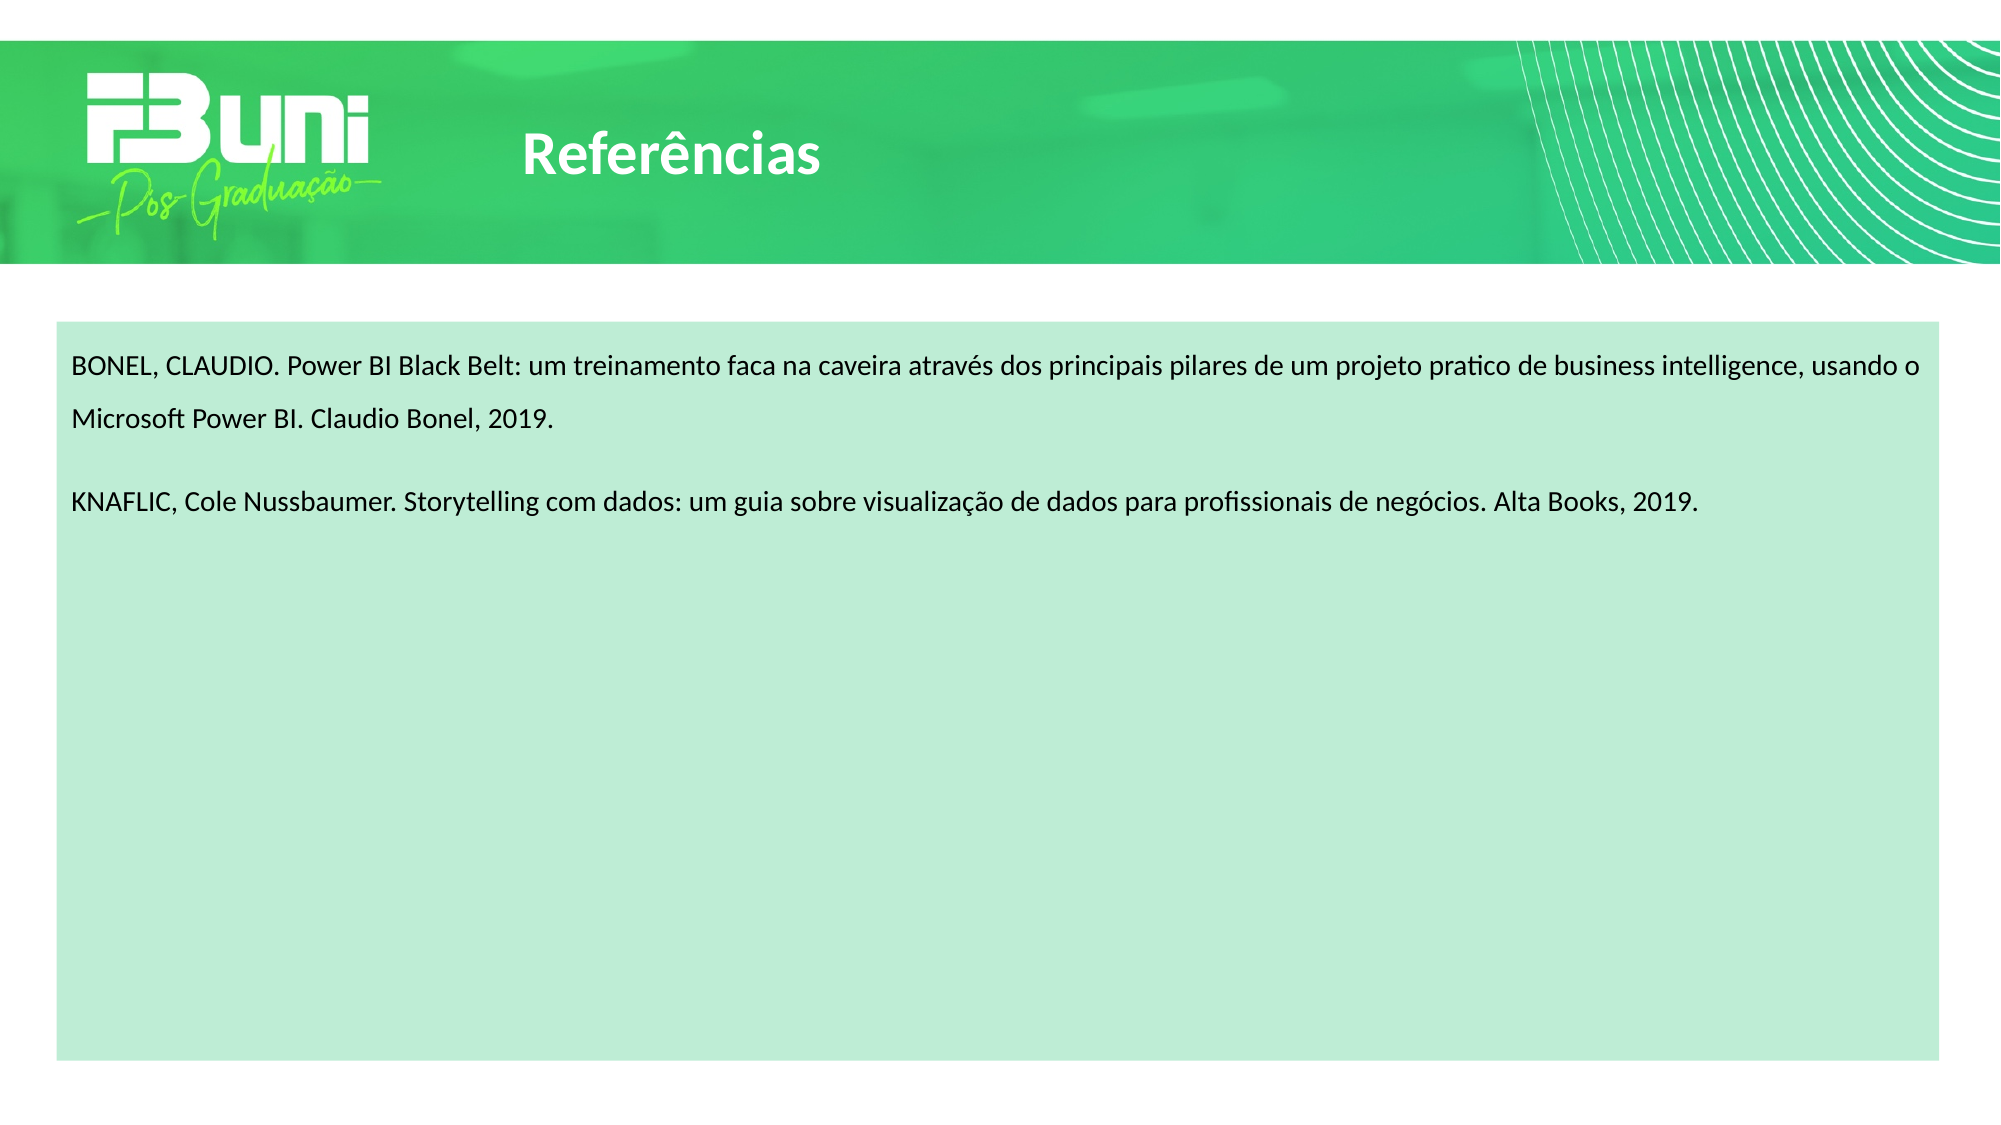

# Referências
BONEL, CLAUDIO. Power BI Black Belt: um treinamento faca na caveira através dos principais pilares de um projeto pratico de business intelligence, usando o Microsoft Power BI. Claudio Bonel, 2019.
KNAFLIC, Cole Nussbaumer. Storytelling com dados: um guia sobre visualização de dados para profissionais de negócios. Alta Books, 2019.